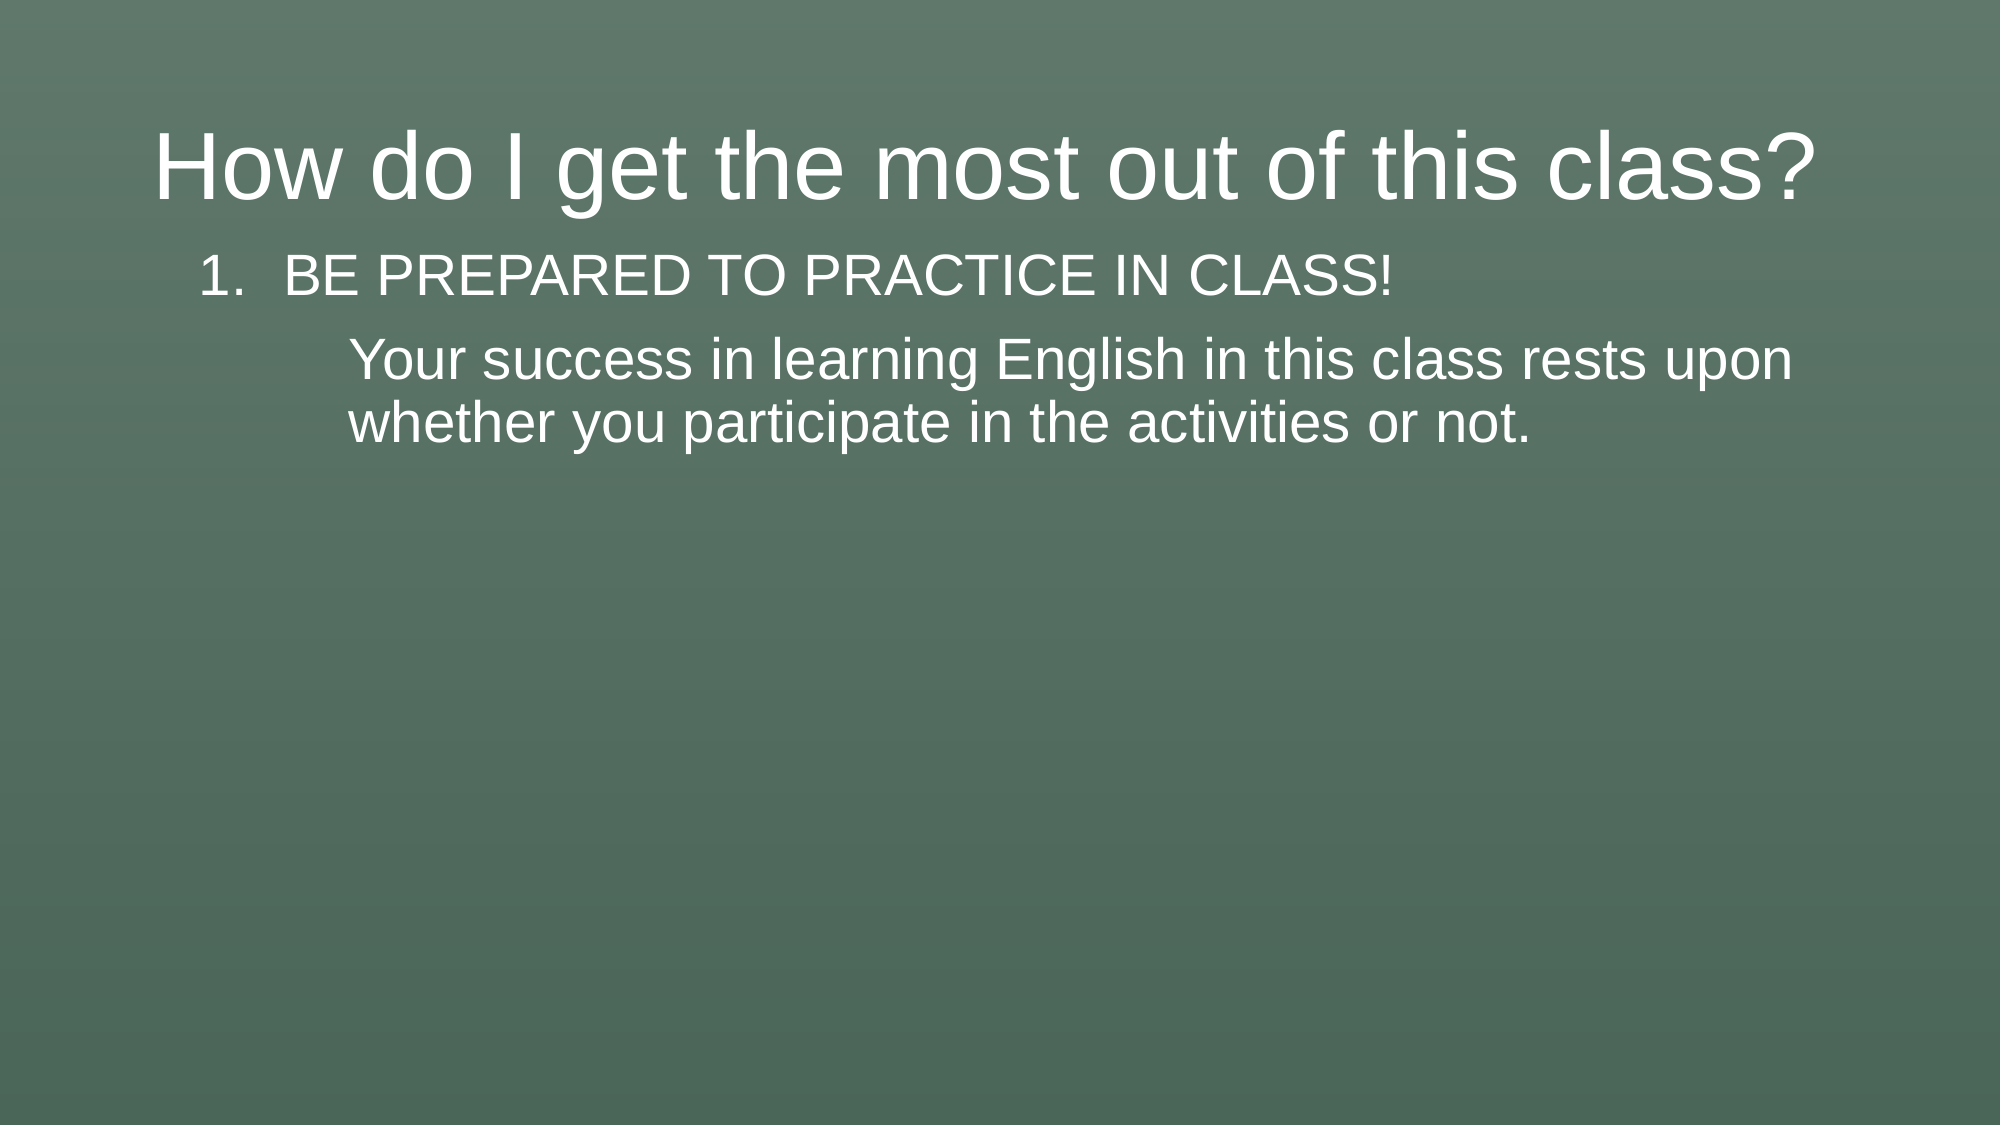

# How do I get the most out of this class?
BE PREPARED TO PRACTICE IN CLASS!
	Your success in learning English in this class rests upon 	whether you participate in the activities or not.